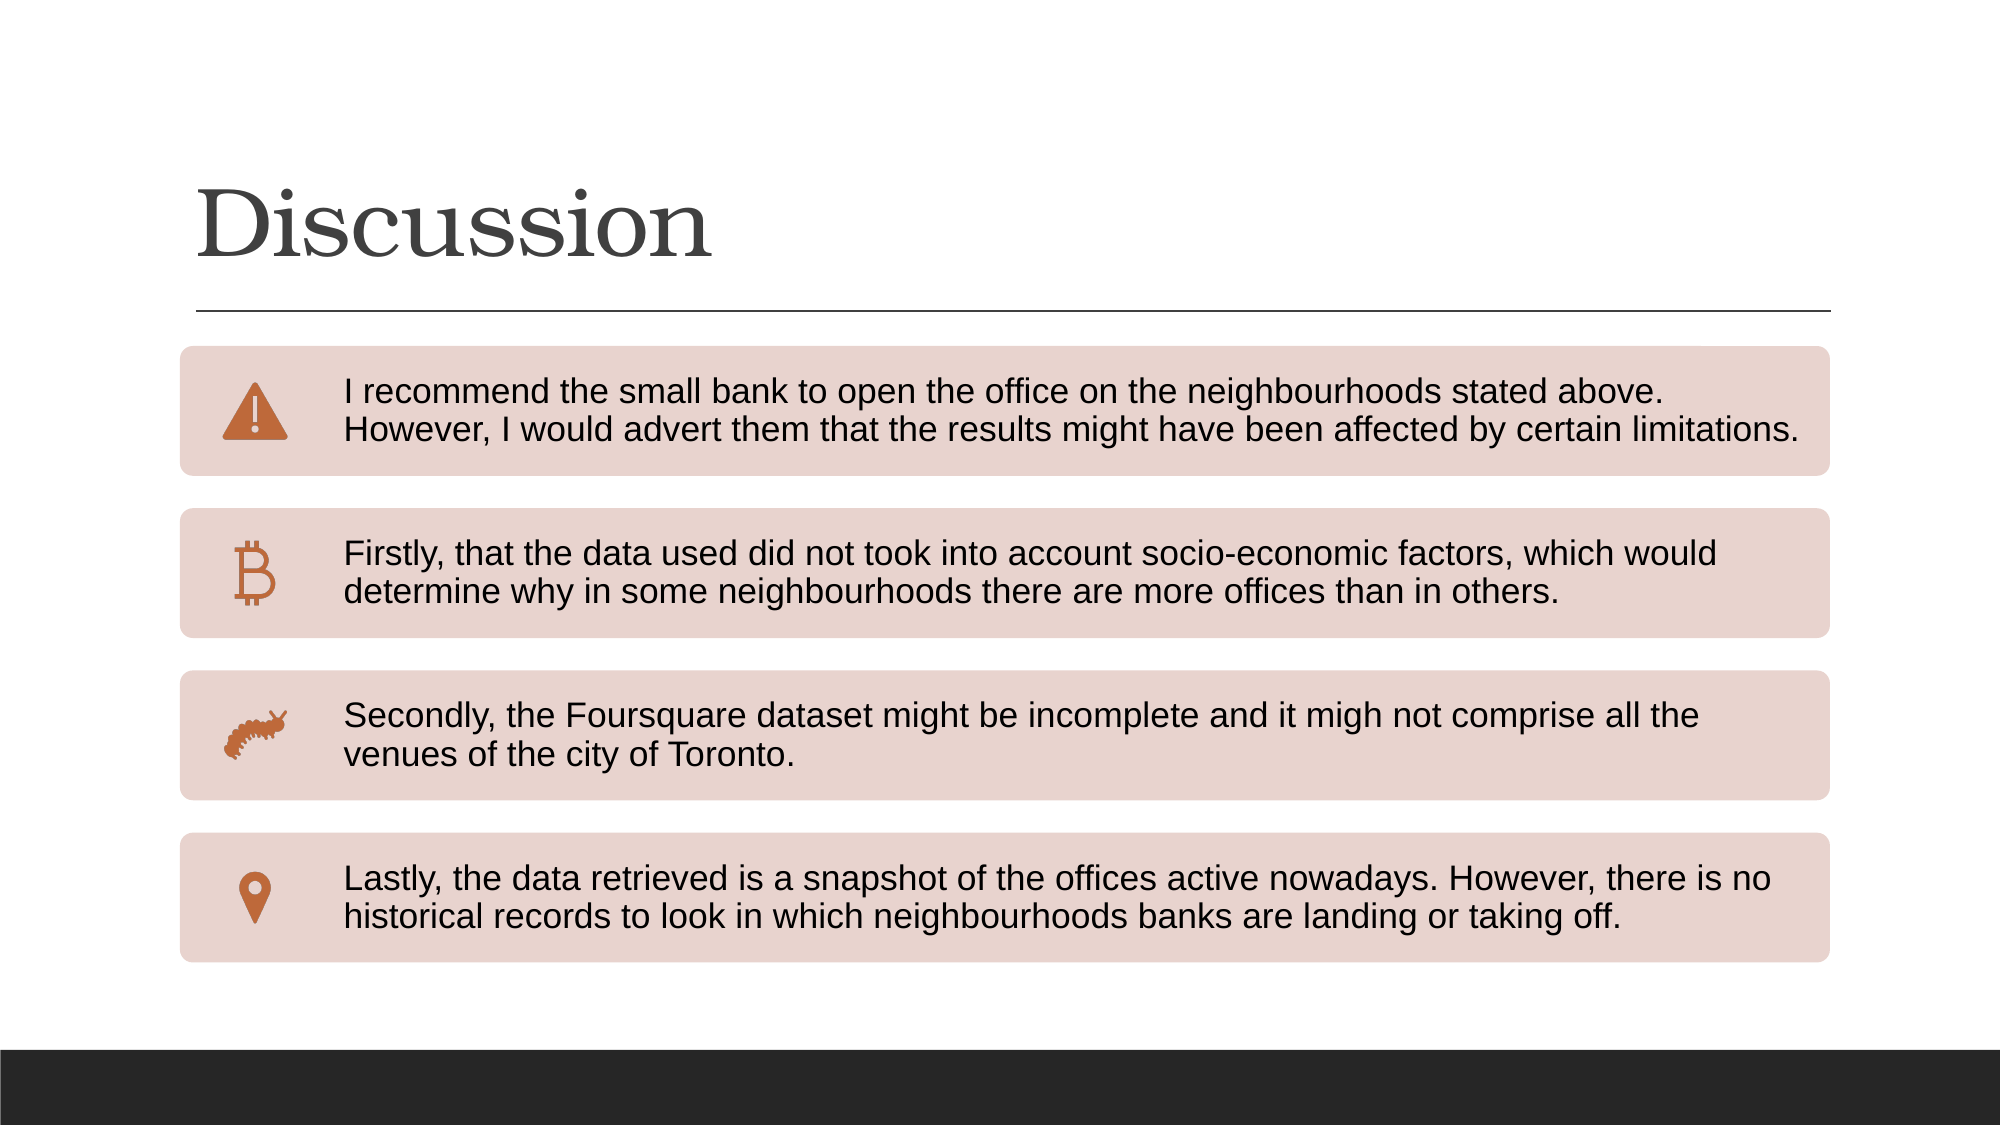

# Discussion
I recommend the small bank to open the office on the neighbourhoods stated above. However, I would advert them that the results might have been affected by certain limitations.
Firstly, that the data used did not took into account socio-economic factors, which would determine why in some neighbourhoods there are more offices than in others.
Secondly, the Foursquare dataset might be incomplete and it migh not comprise all the venues of the city of Toronto.
Lastly, the data retrieved is a snapshot of the offices active nowadays. However, there is no historical records to look in which neighbourhoods banks are landing or taking off.